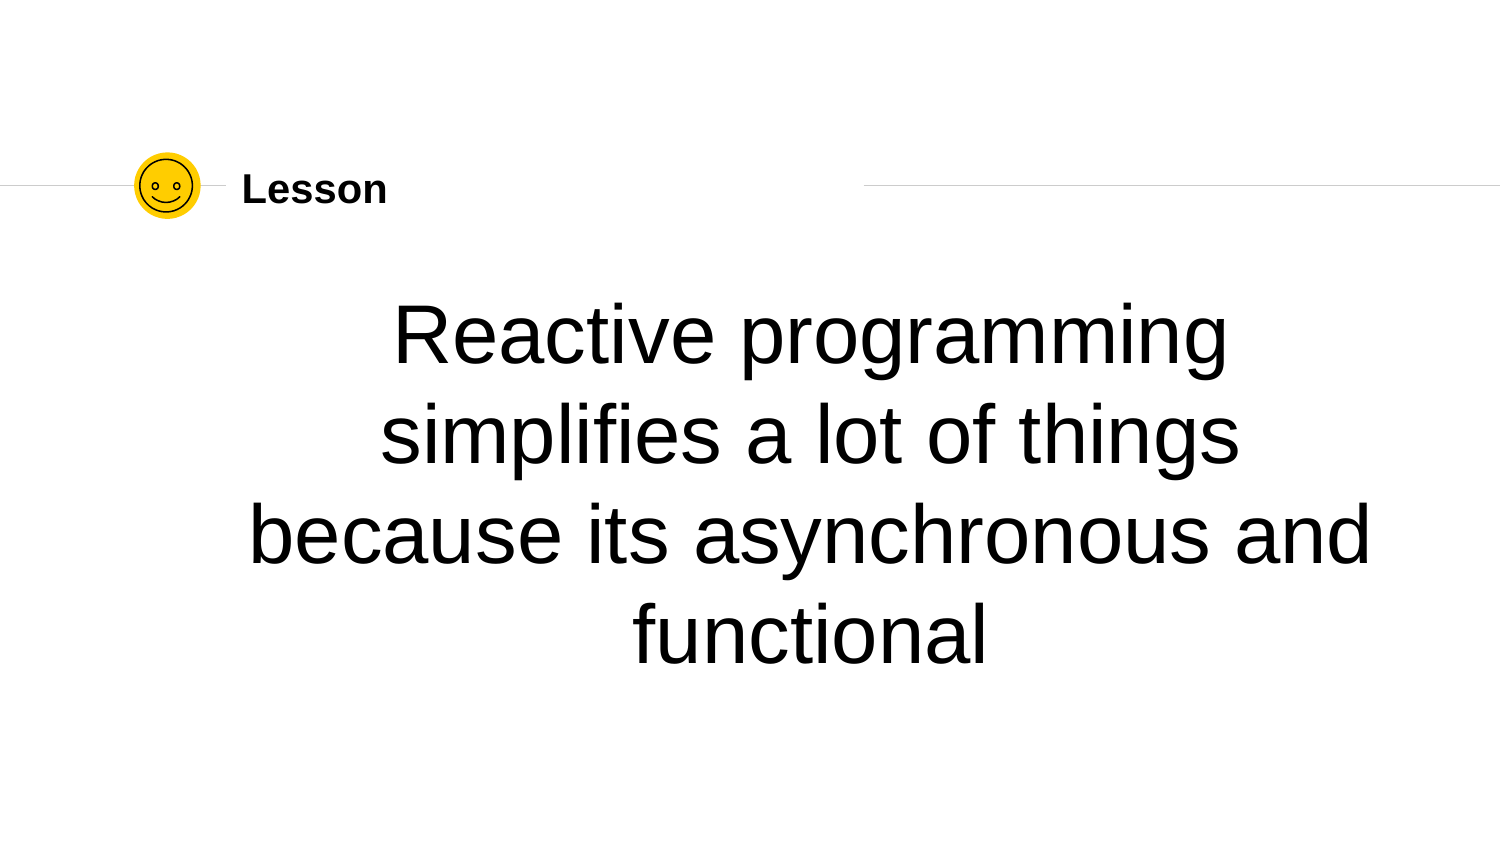

# Lesson

Reactive programming simplifies a lot of things because its asynchronous and functional